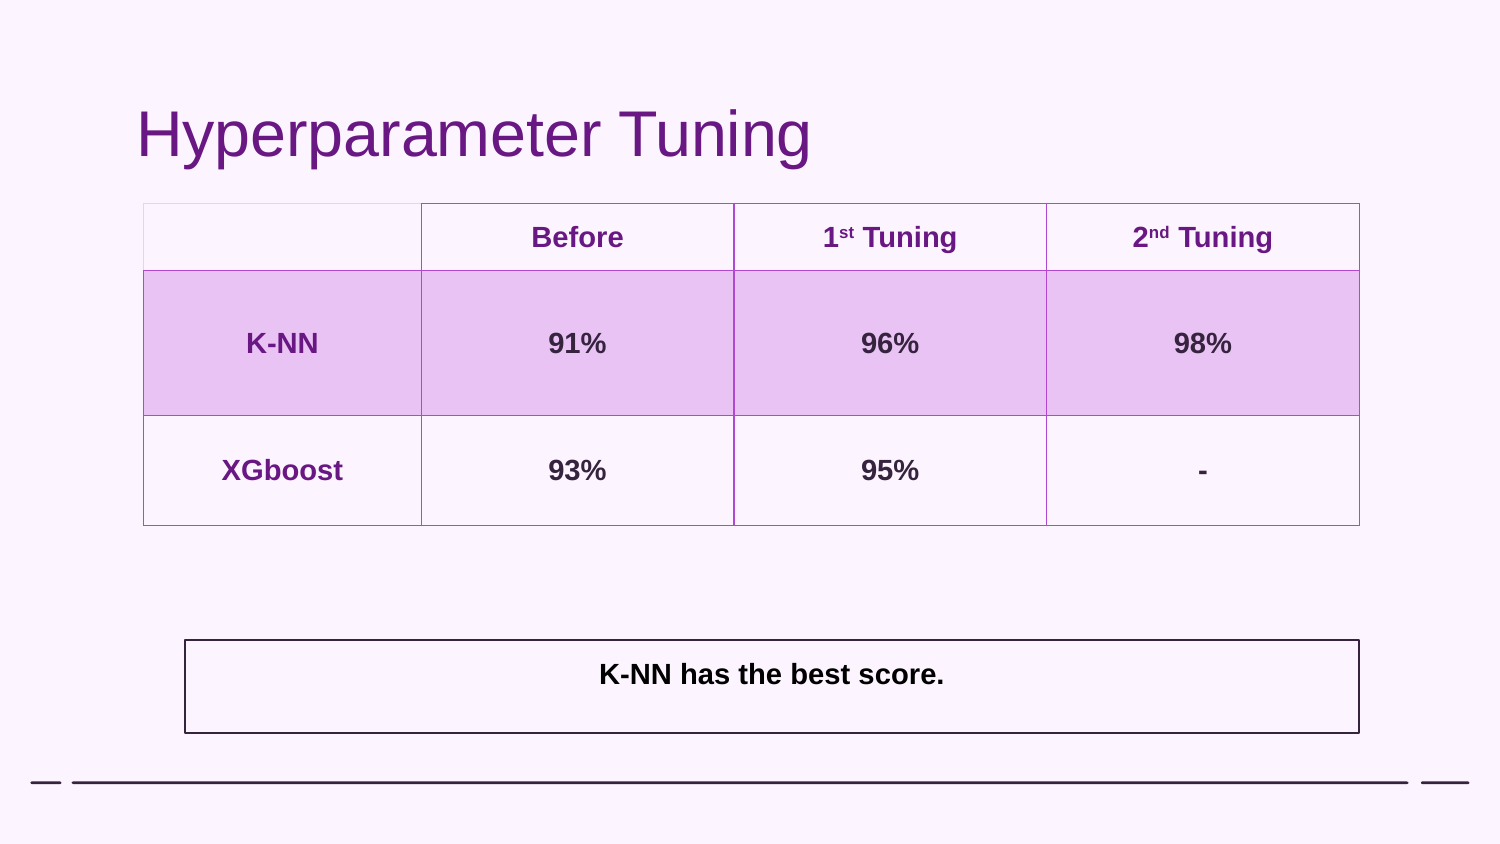

# Hyperparameter Tuning
|  | Before | 1st Tuning | 2nd Tuning |
| --- | --- | --- | --- |
| K-NN | 91% | 96% | 98% |
| XGboost | 93% | 95% | - |
K-NN has the best score.